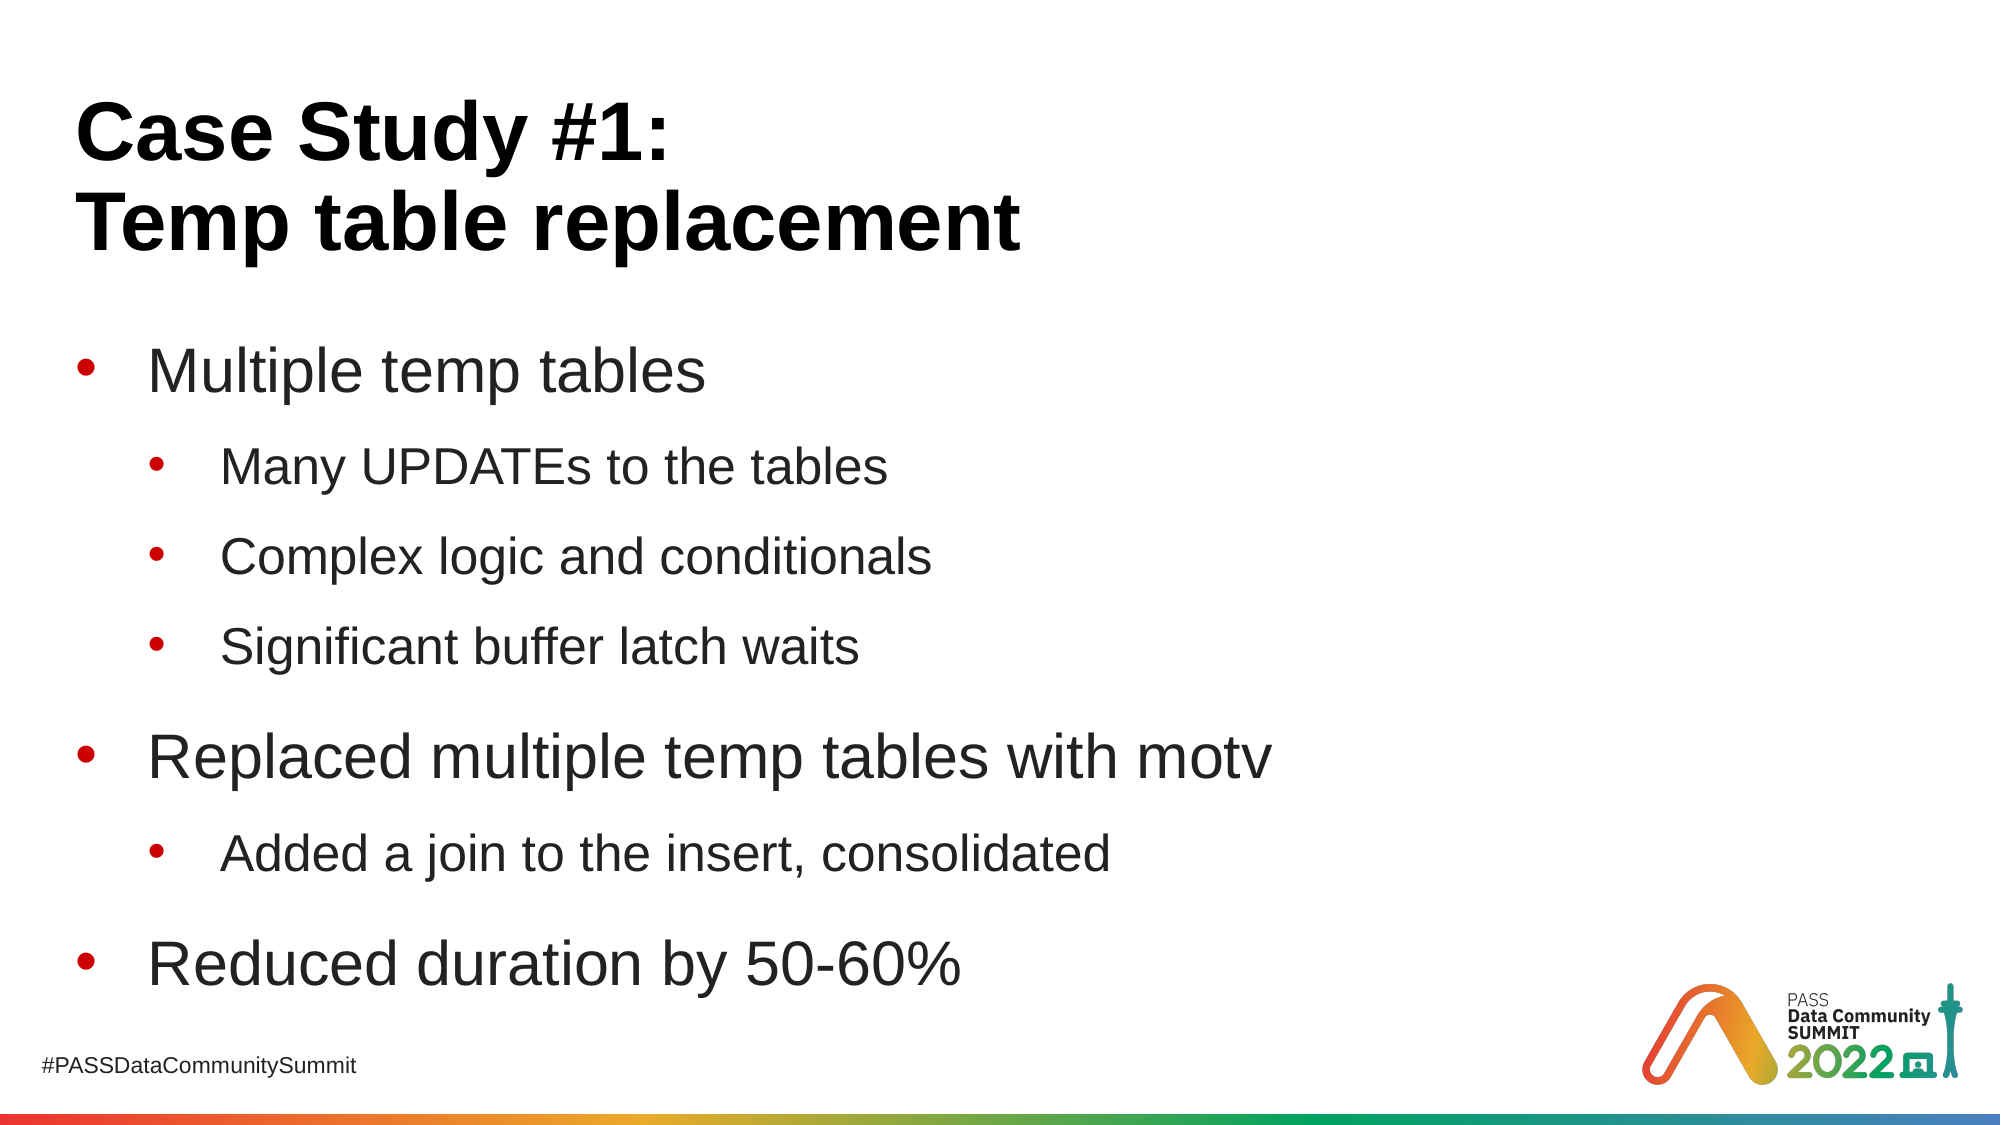

# Case Study #1: Temp table replacement
Multiple temp tables
Many UPDATEs to the tables
Complex logic and conditionals
Significant buffer latch waits
Replaced multiple temp tables with motv
Added a join to the insert, consolidated
Reduced duration by 50-60%